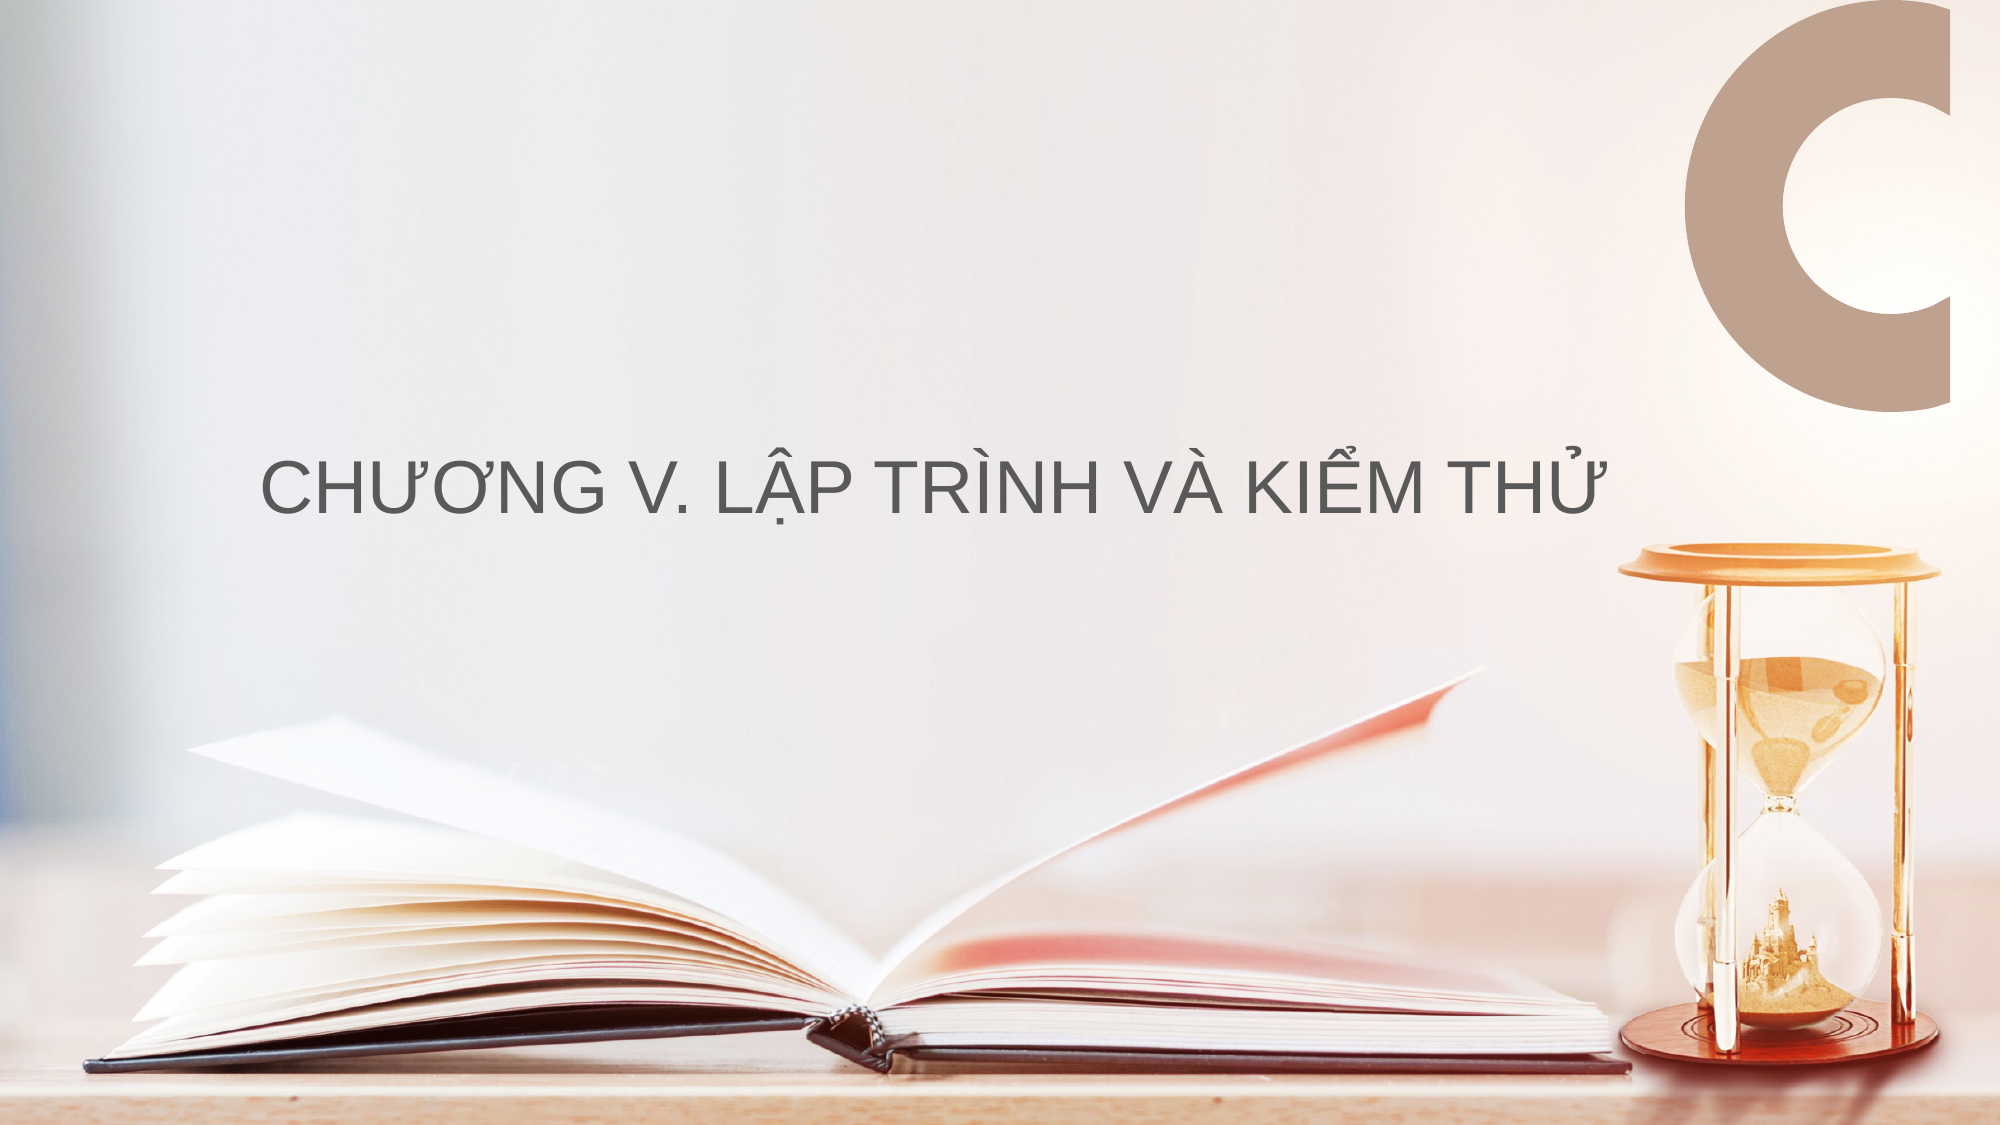

CHƯƠNG V. LẬP TRÌNH VÀ KIỂM THỬ